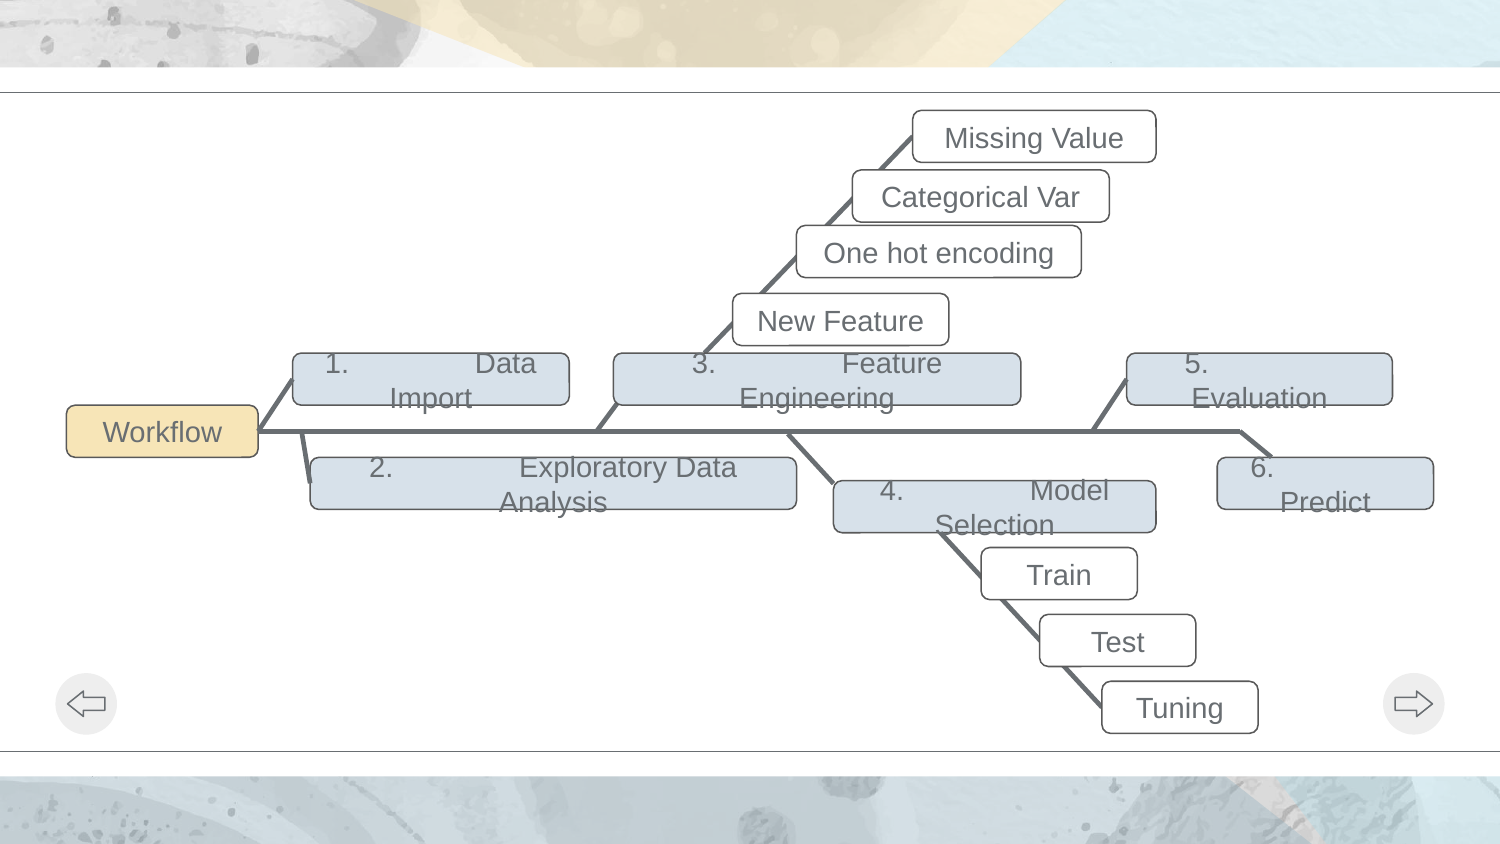

Missing Value
Categorical Var
One hot encoding
New Feature
1.	Data Import
3.	Feature Engineering
5.	Evaluation
Workflow
2.	Exploratory Data Analysis
6.	Predict
4.	Model Selection
Train
Test
Tuning